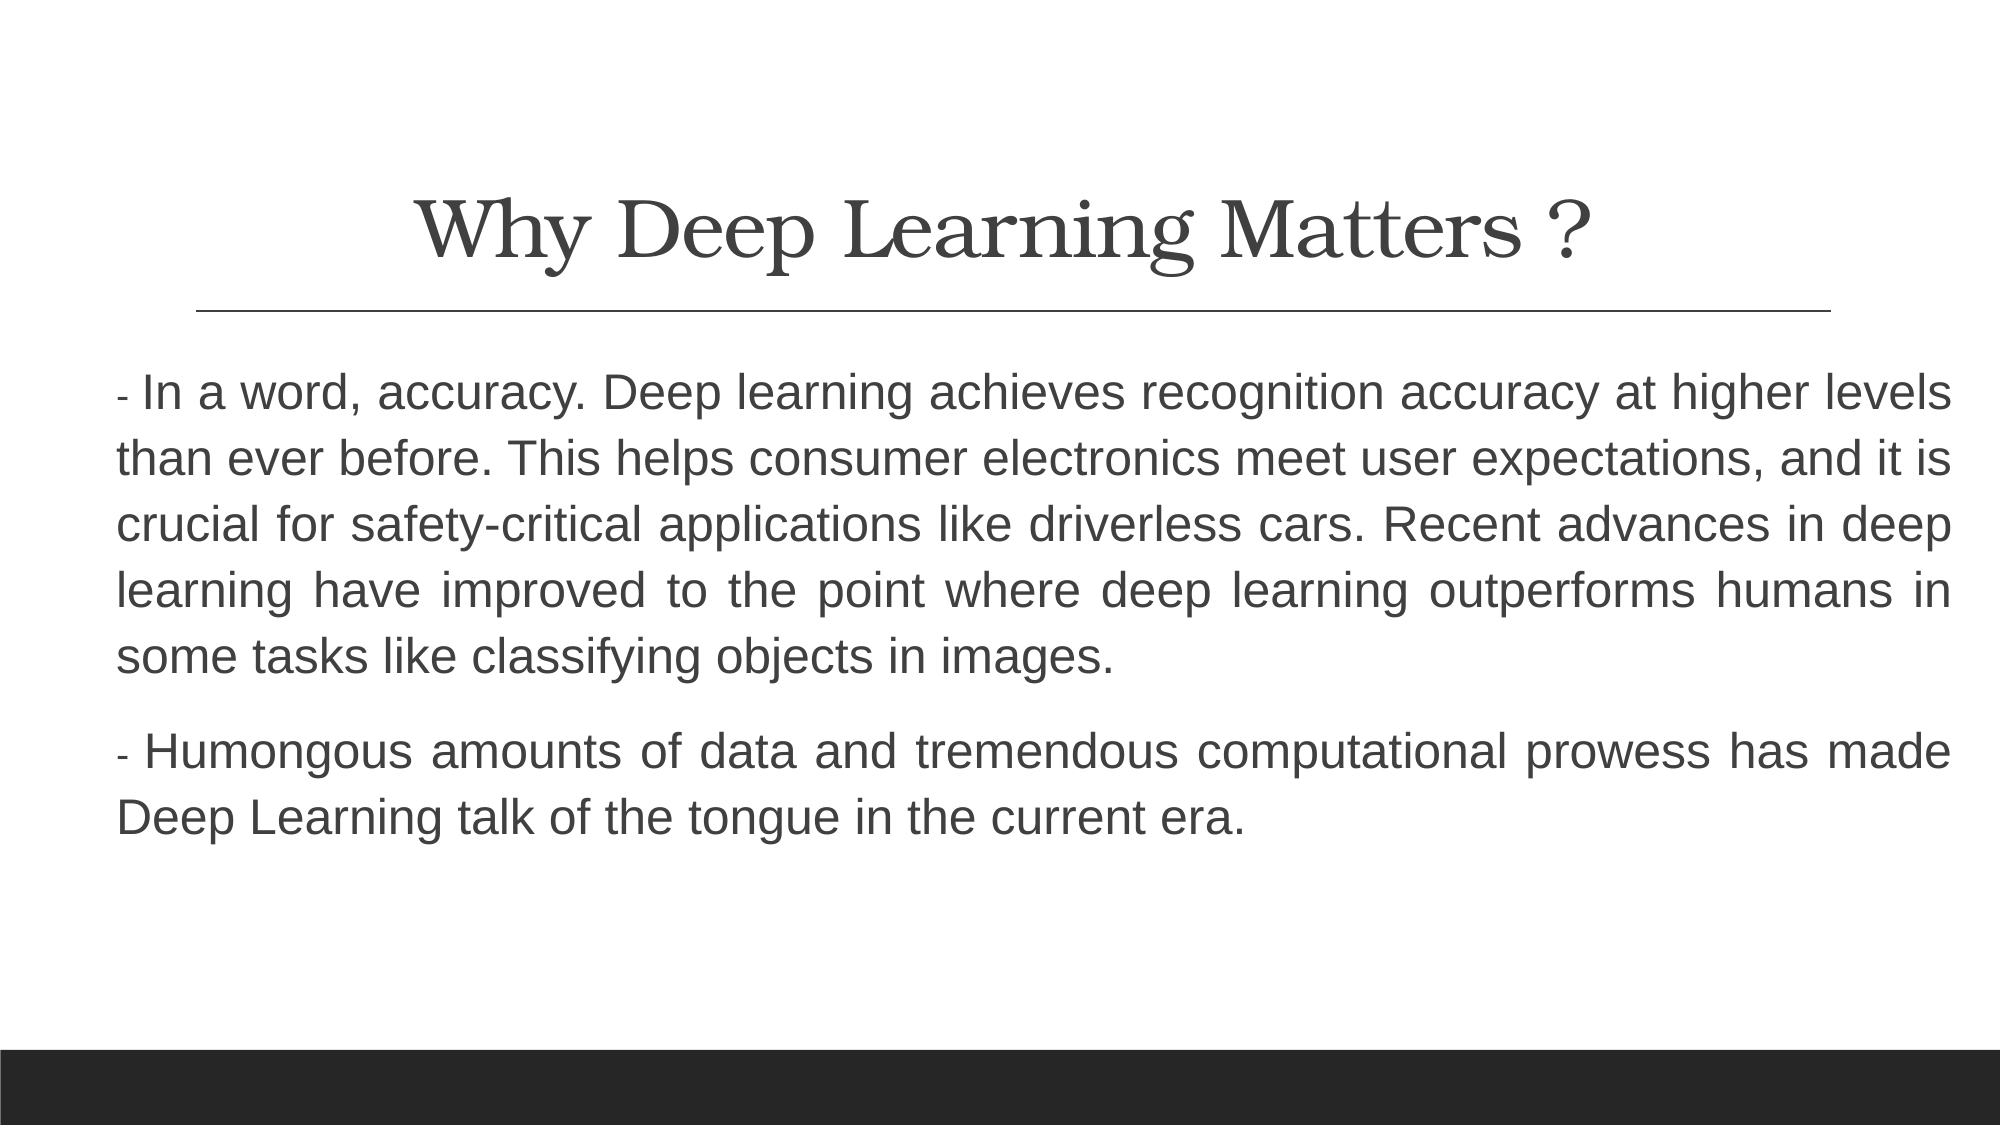

# Why Deep Learning Matters ?
- In a word, accuracy. Deep learning achieves recognition accuracy at higher levels than ever before. This helps consumer electronics meet user expectations, and it is crucial for safety-critical applications like driverless cars. Recent advances in deep learning have improved to the point where deep learning outperforms humans in some tasks like classifying objects in images.
- Humongous amounts of data and tremendous computational prowess has made Deep Learning talk of the tongue in the current era.